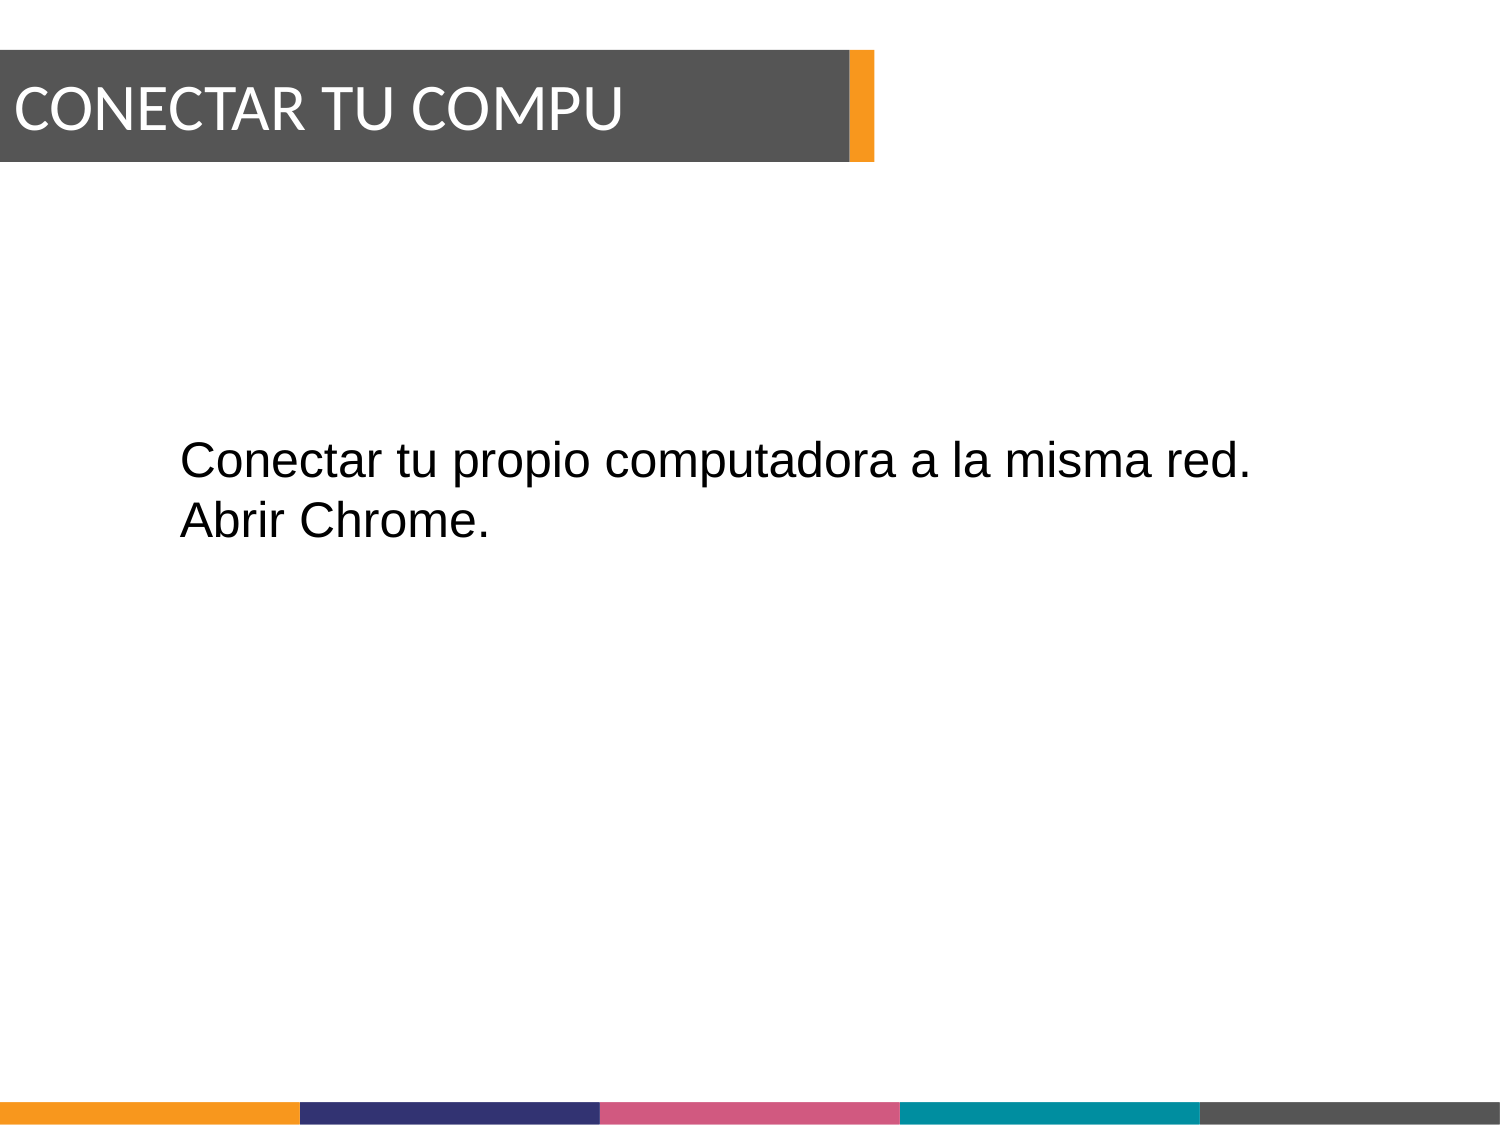

CONECTAR TU COMPU

Conectar tu propio computadora a la misma red. Abrir Chrome.